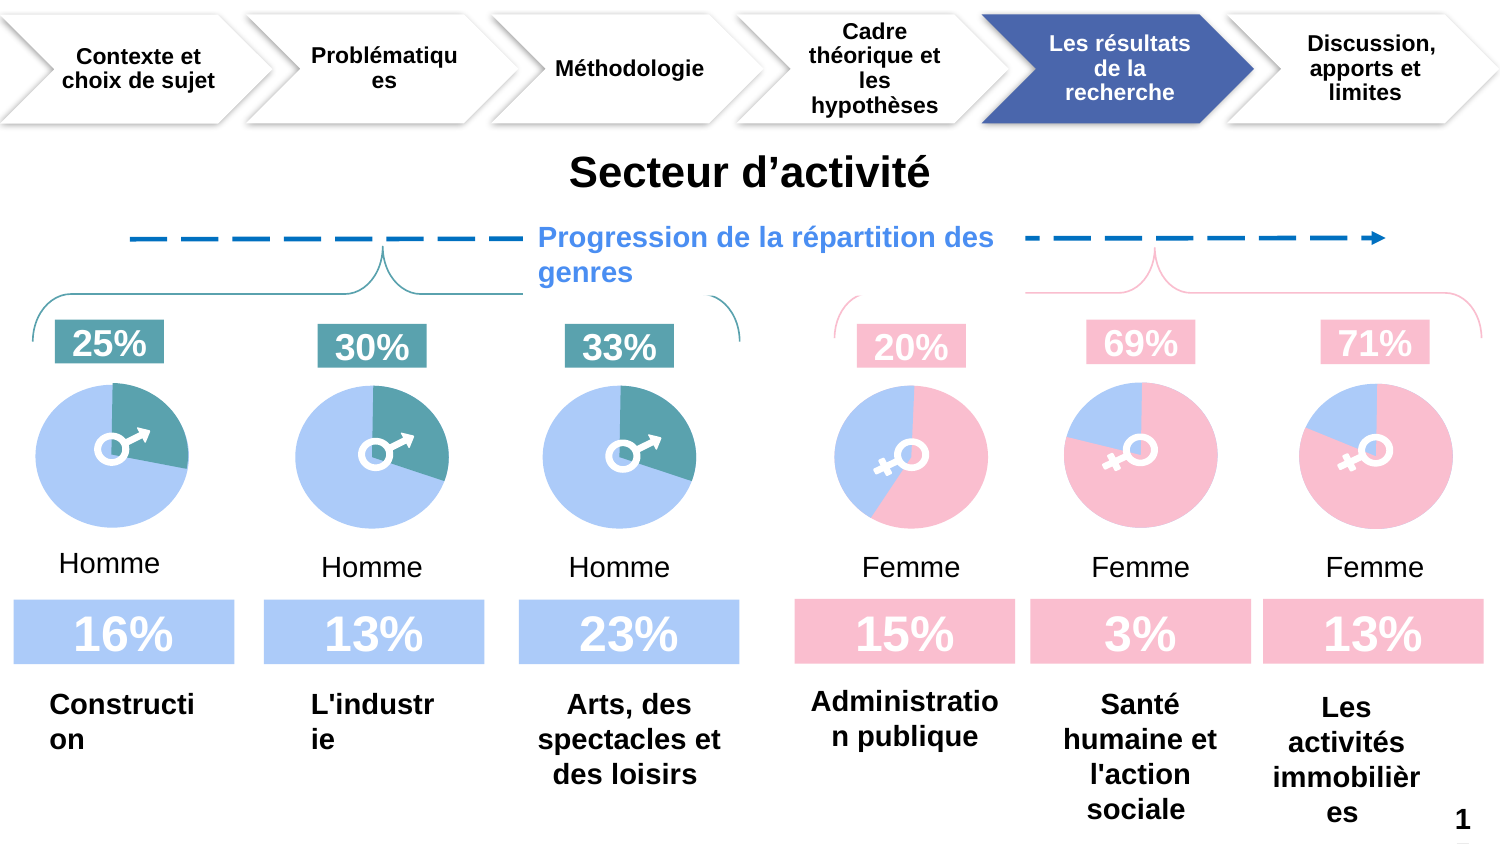

Contexte et choix de sujet
Problématiques
Méthodologie
Cadre théorique et les hypothèses
Les résultats de la recherche
  Discussion, apports et limites

Secteur d’activité
Progression de la répartition des genres
25%
Homme
69%
Femme

71%
Femme
30%
Homme
33%
Homme
20%
Femme

15%
3%
13%
16%
13%
23%
Administration publique
L'industrie
Arts, des spectacles et des loisirs
Construction
Santé humaine et l'action sociale
Les activités immobilières
15